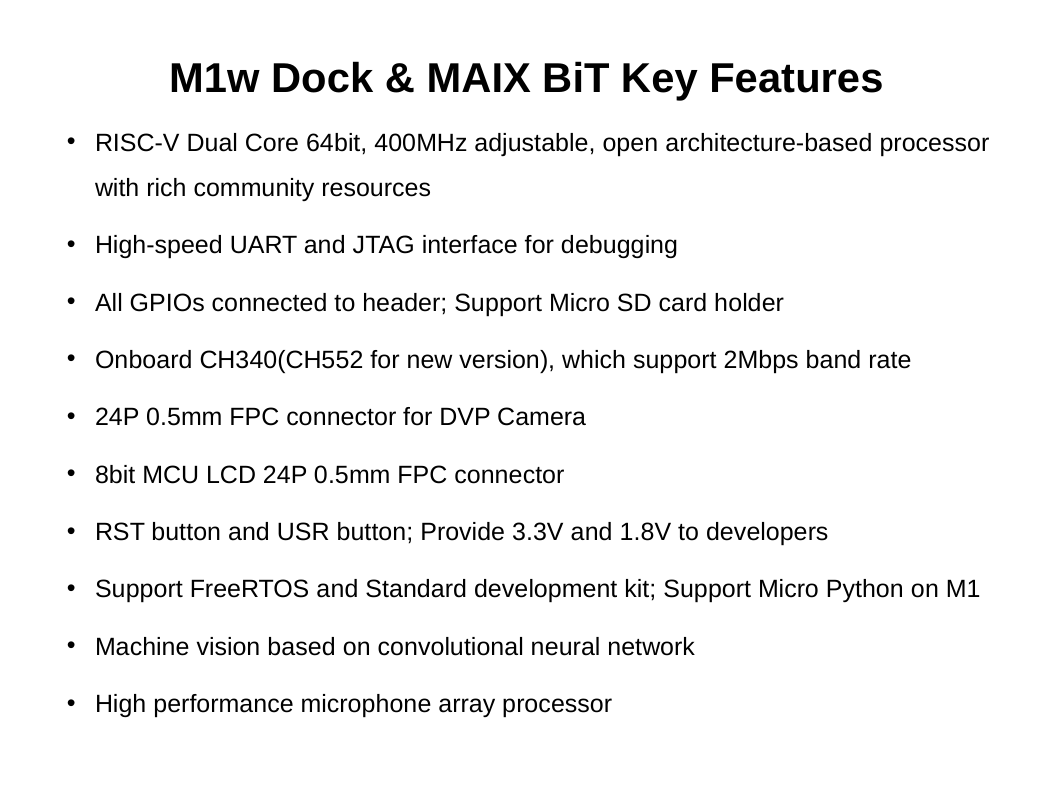

# M1w Dock & MAIX BiT Key Features
RISC-V Dual Core 64bit, 400MHz adjustable, open architecture-based processor with rich community resources
High-speed UART and JTAG interface for debugging
All GPIOs connected to header; Support Micro SD card holder
Onboard CH340(CH552 for new version), which support 2Mbps band rate
24P 0.5mm FPC connector for DVP Camera
8bit MCU LCD 24P 0.5mm FPC connector
RST button and USR button; Provide 3.3V and 1.8V to developers
Support FreeRTOS and Standard development kit; Support Micro Python on M1
Machine vision based on convolutional neural network
High performance microphone array processor